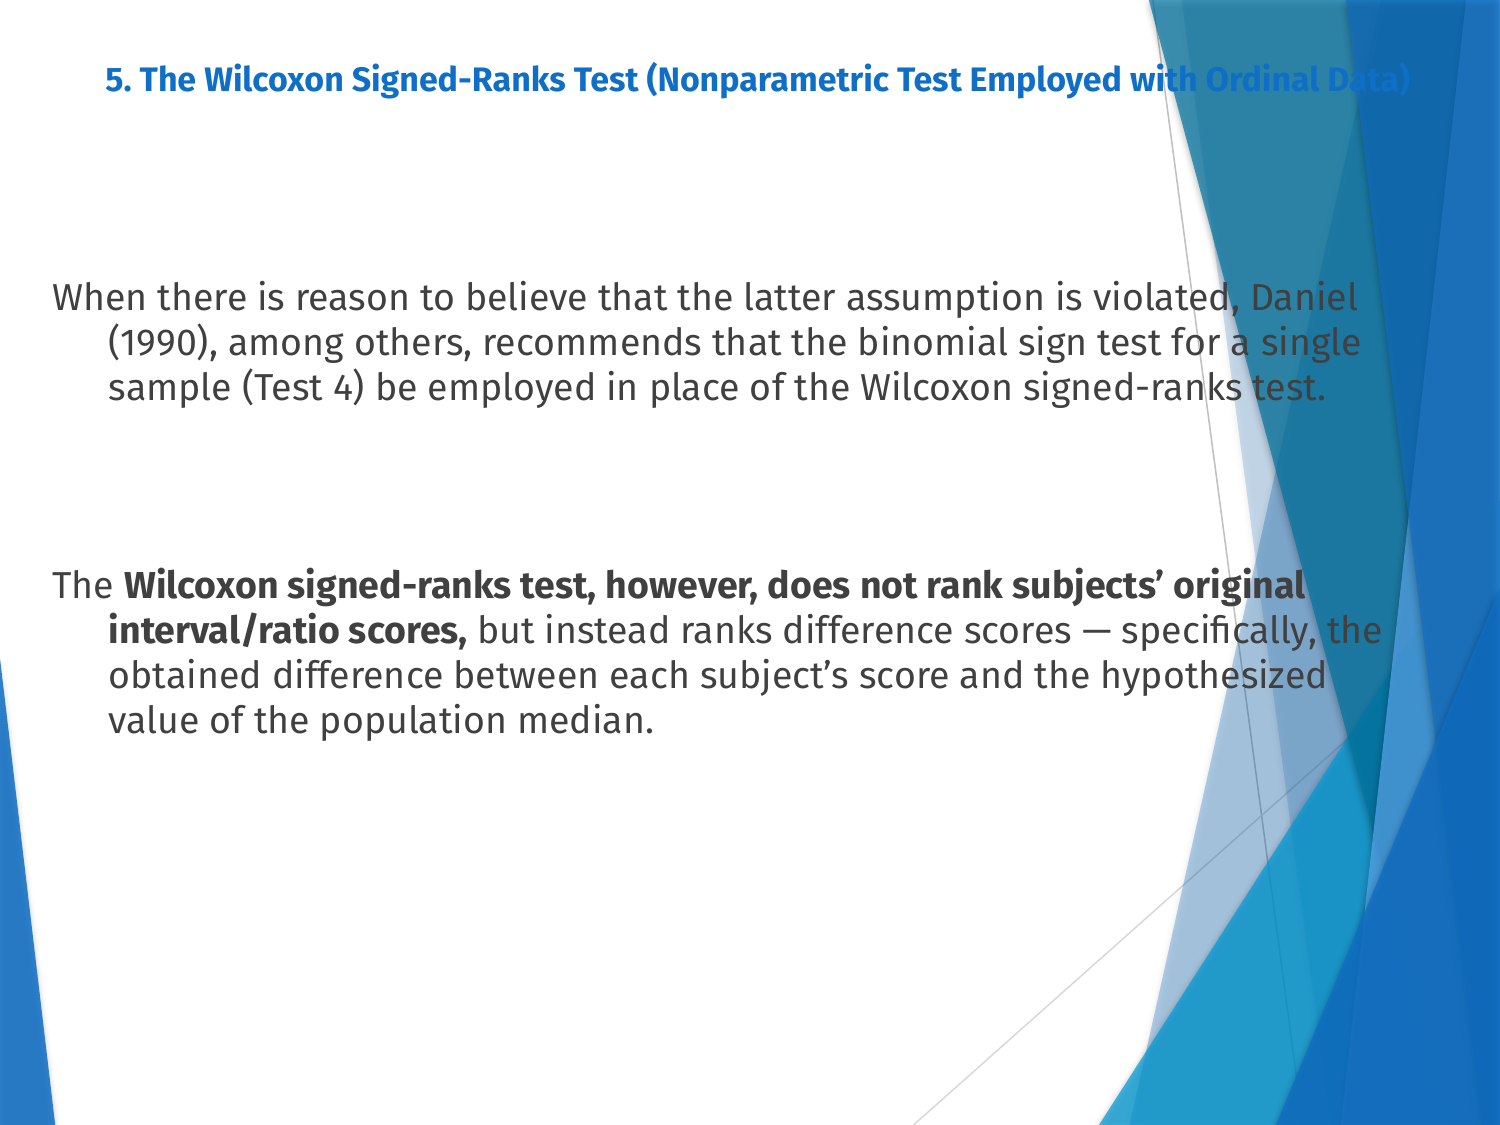

# 5. The Wilcoxon Signed-Ranks Test (Nonparametric Test Employed with Ordinal Data)

When there is reason to believe that the latter assumption is violated, Daniel (1990), among others, recommends that the binomial sign test for a single sample (Test 4) be employed in place of the Wilcoxon signed-ranks test.

The Wilcoxon signed-ranks test, however, does not rank subjects’ original interval/ratio scores, but instead ranks difference scores — specifically, the obtained difference between each subject’s score and the hypothesized value of the population median.